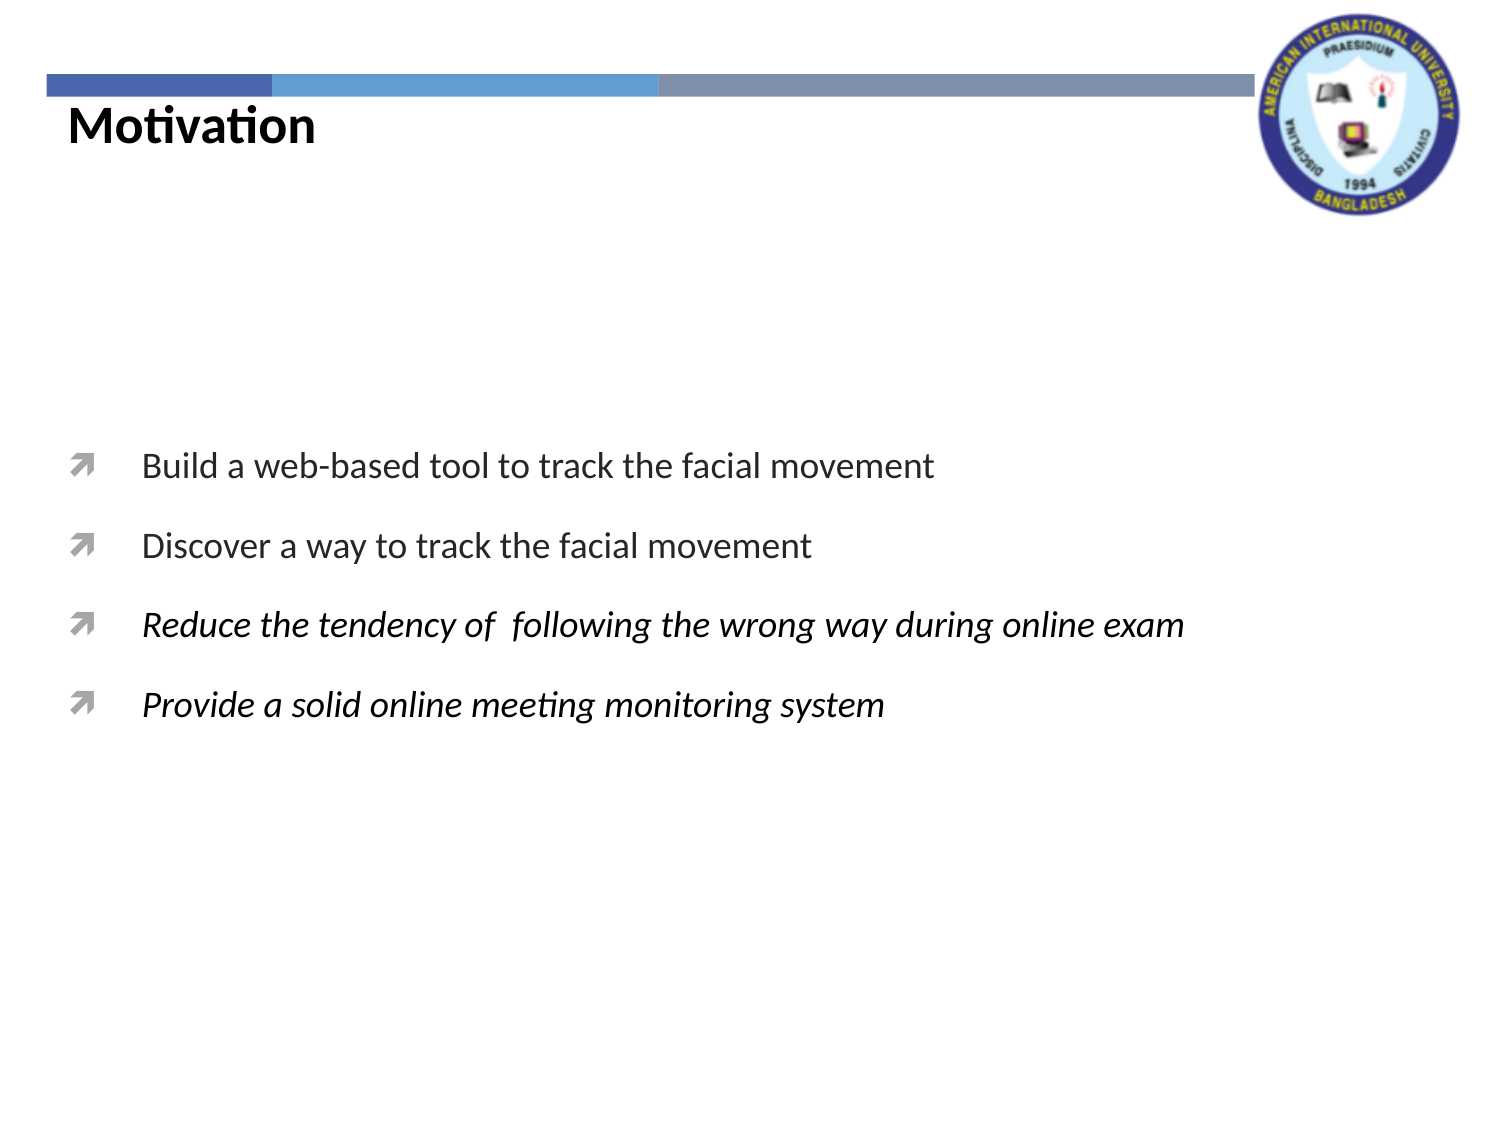

Motivation
Build a web-based tool to track the facial movement
Discover a way to track the facial movement
Reduce the tendency of  following the wrong way during online exam
Provide a solid online meeting monitoring system